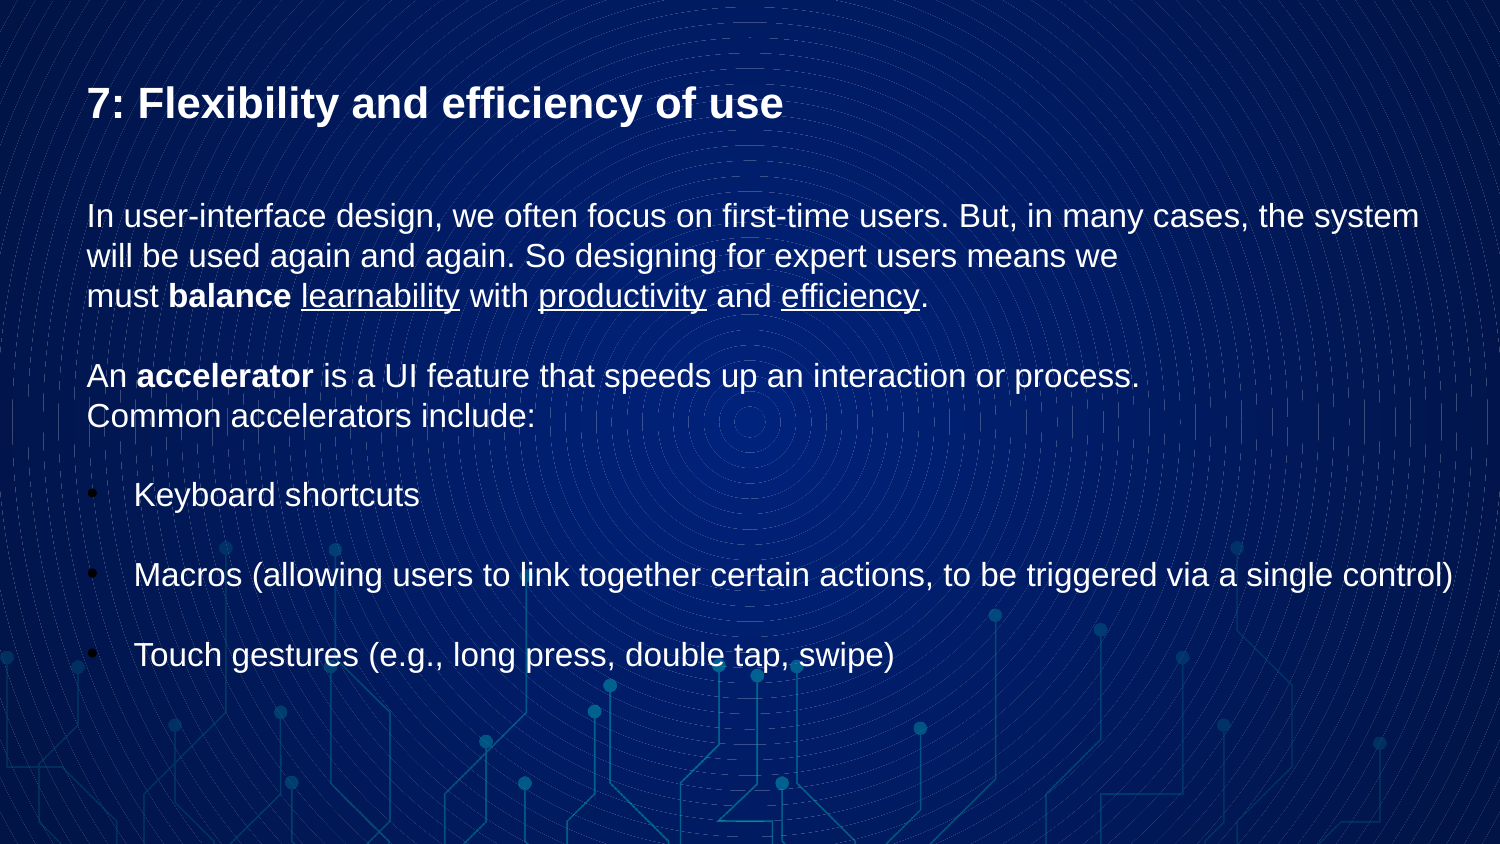

# 7: Flexibility and efficiency of use
In user-interface design, we often focus on first-time users. But, in many cases, the system will be used again and again. So designing for expert users means we must balance learnability with productivity and efficiency.

An accelerator is a UI feature that speeds up an interaction or process.
Common accelerators include:

Keyboard shortcuts

Macros (allowing users to link together certain actions, to be triggered via a single control)

Touch gestures (e.g., long press, double tap, swipe)